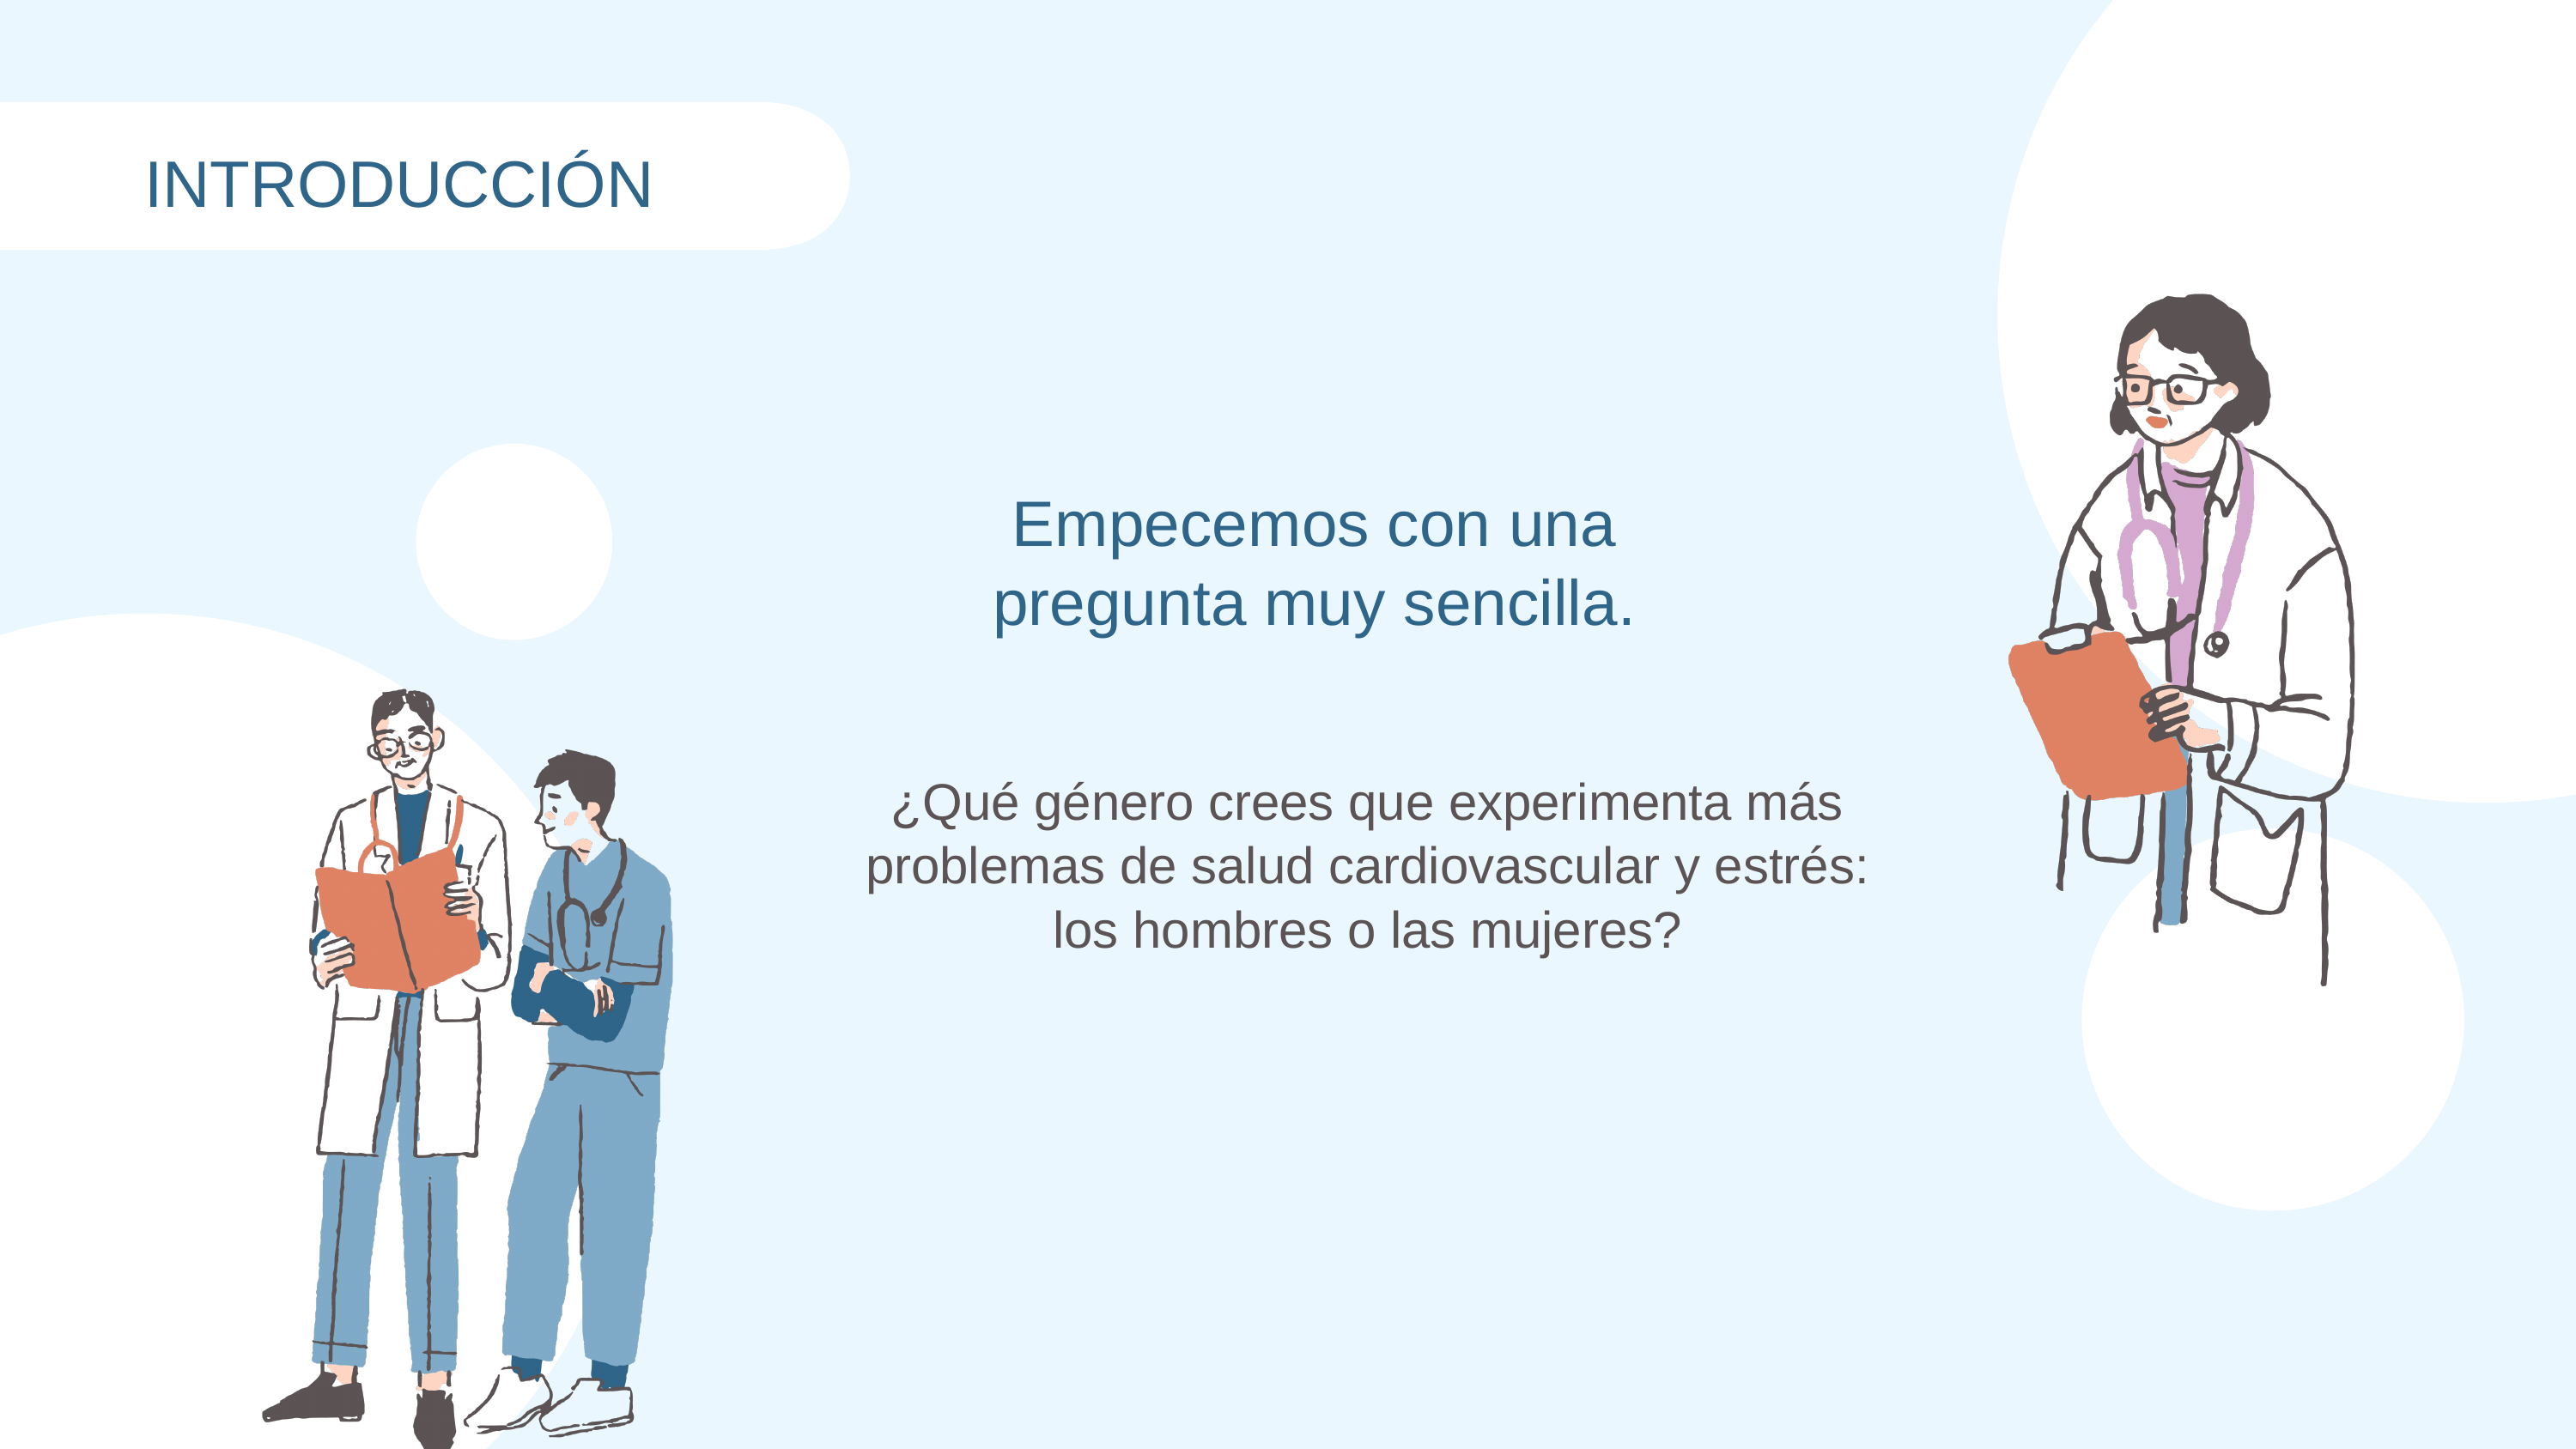

INTRODUCCIÓN

Empecemos con una pregunta muy sencilla.

¿Qué género crees que experimenta más problemas de salud cardiovascular y estrés: los hombres o las mujeres?